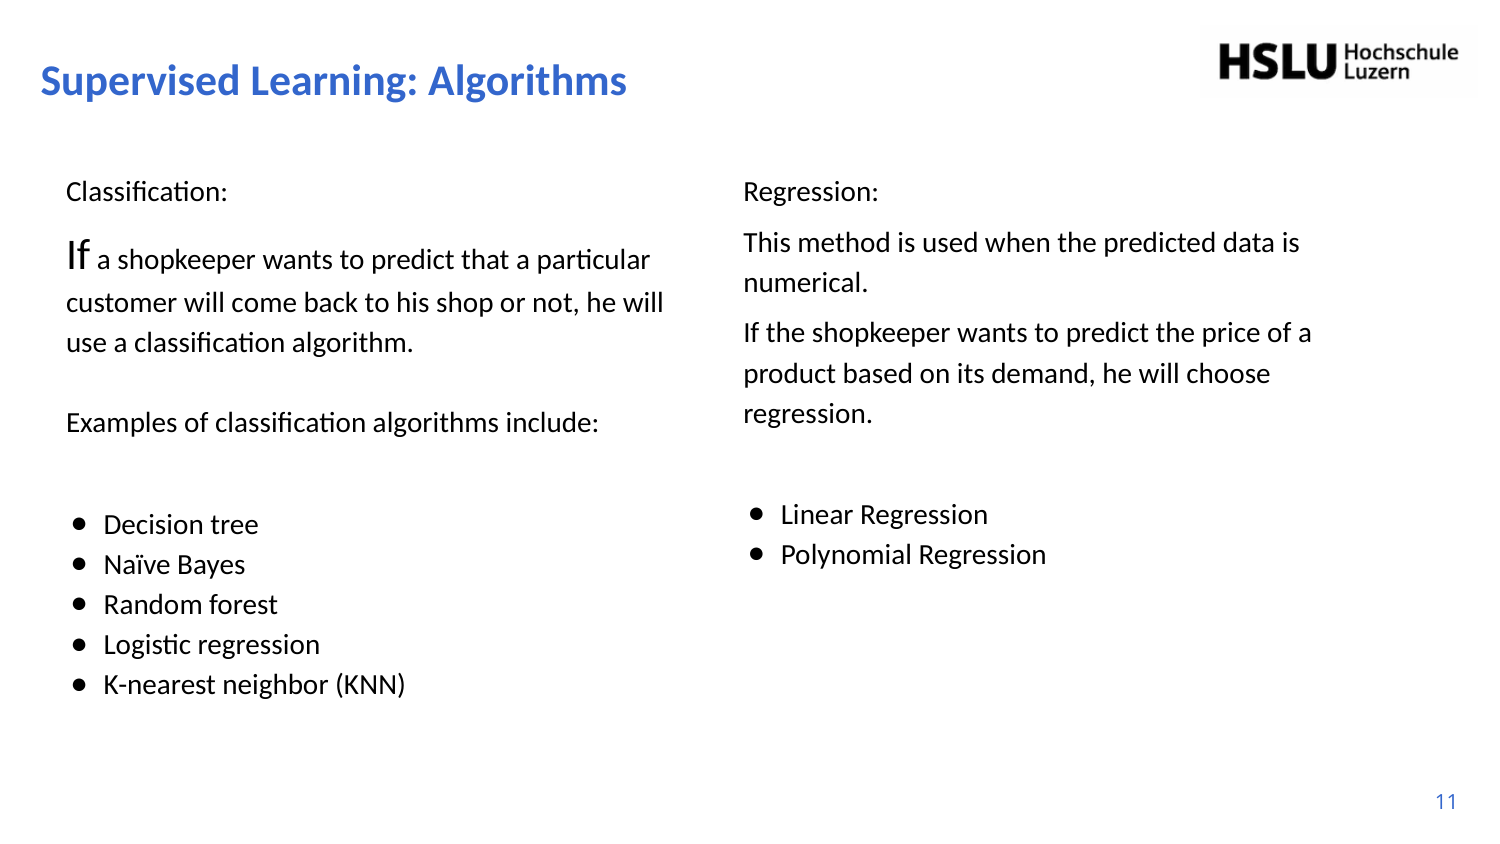

# Supervised Learning: Algorithms
Classification:
If a shopkeeper wants to predict that a particular customer will come back to his shop or not, he will use a classification algorithm.
Examples of classification algorithms include:

Decision tree
Naïve Bayes
Random forest
Logistic regression
K-nearest neighbor (KNN)

Regression:
This method is used when the predicted data is numerical.
If the shopkeeper wants to predict the price of a product based on its demand, he will choose regression.

Linear Regression
Polynomial Regression

Fraud Detection
11